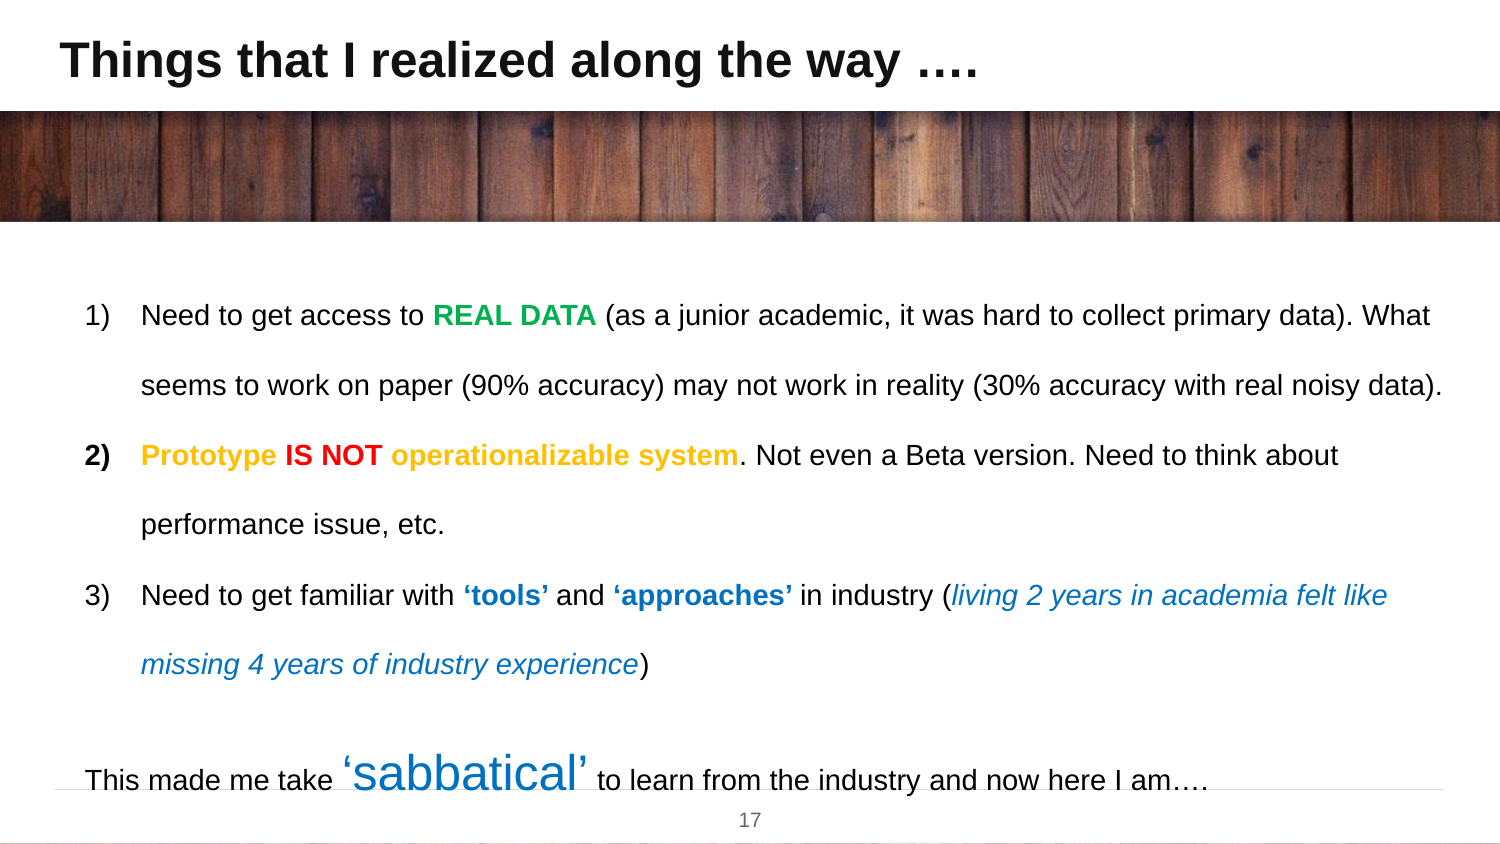

# Things that I realized along the way ….
Need to get access to REAL DATA (as a junior academic, it was hard to collect primary data). What seems to work on paper (90% accuracy) may not work in reality (30% accuracy with real noisy data).
Prototype IS NOT operationalizable system. Not even a Beta version. Need to think about performance issue, etc.
Need to get familiar with ‘tools’ and ‘approaches’ in industry (living 2 years in academia felt like missing 4 years of industry experience)
This made me take ‘sabbatical’ to learn from the industry and now here I am….
17